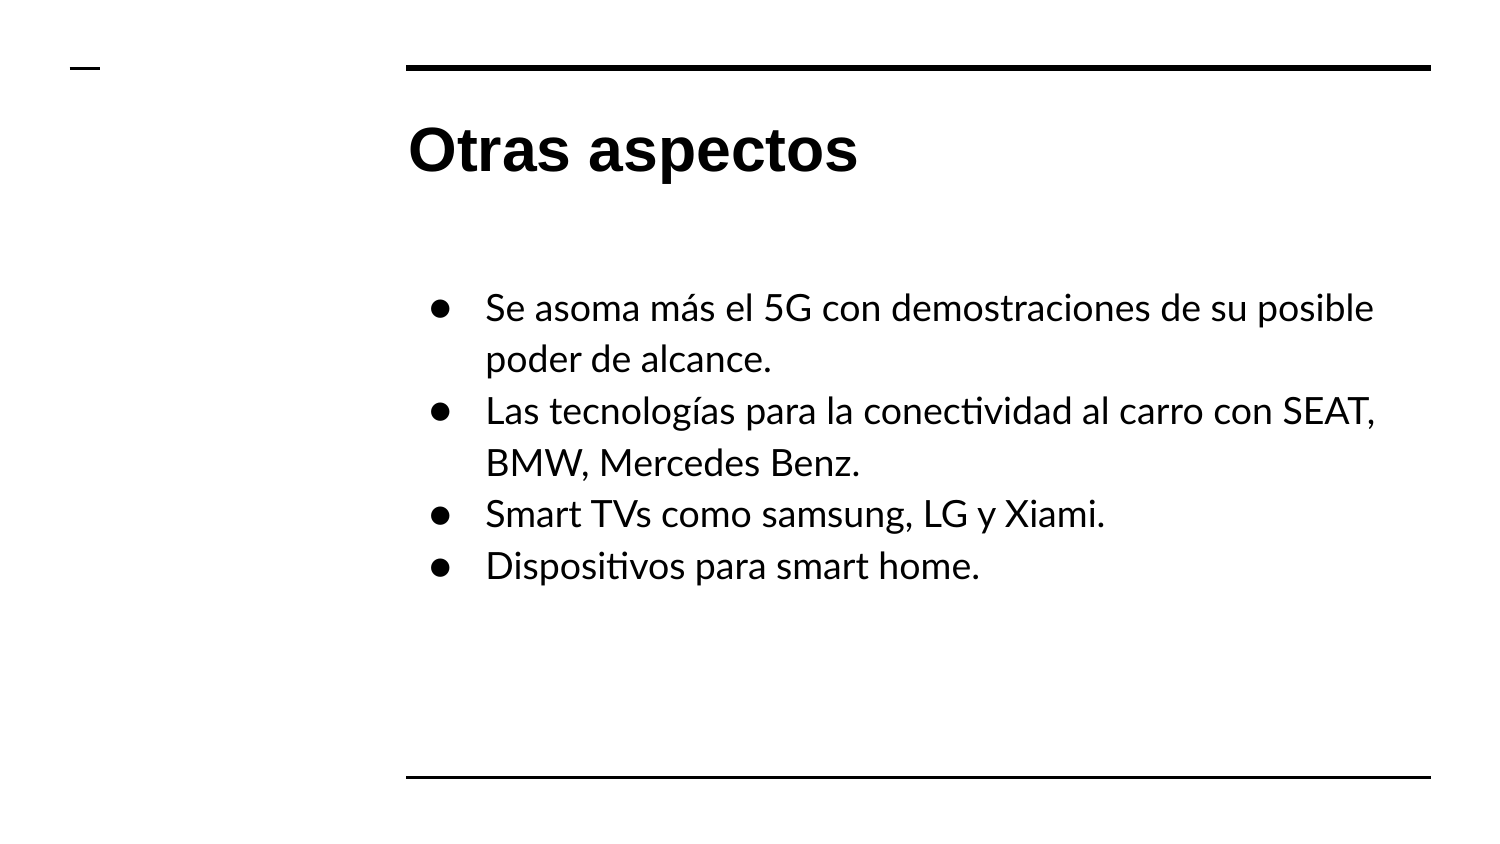

# Otras aspectos
Se asoma más el 5G con demostraciones de su posible poder de alcance.
Las tecnologías para la conectividad al carro con SEAT, BMW, Mercedes Benz.
Smart TVs como samsung, LG y Xiami.
Dispositivos para smart home.